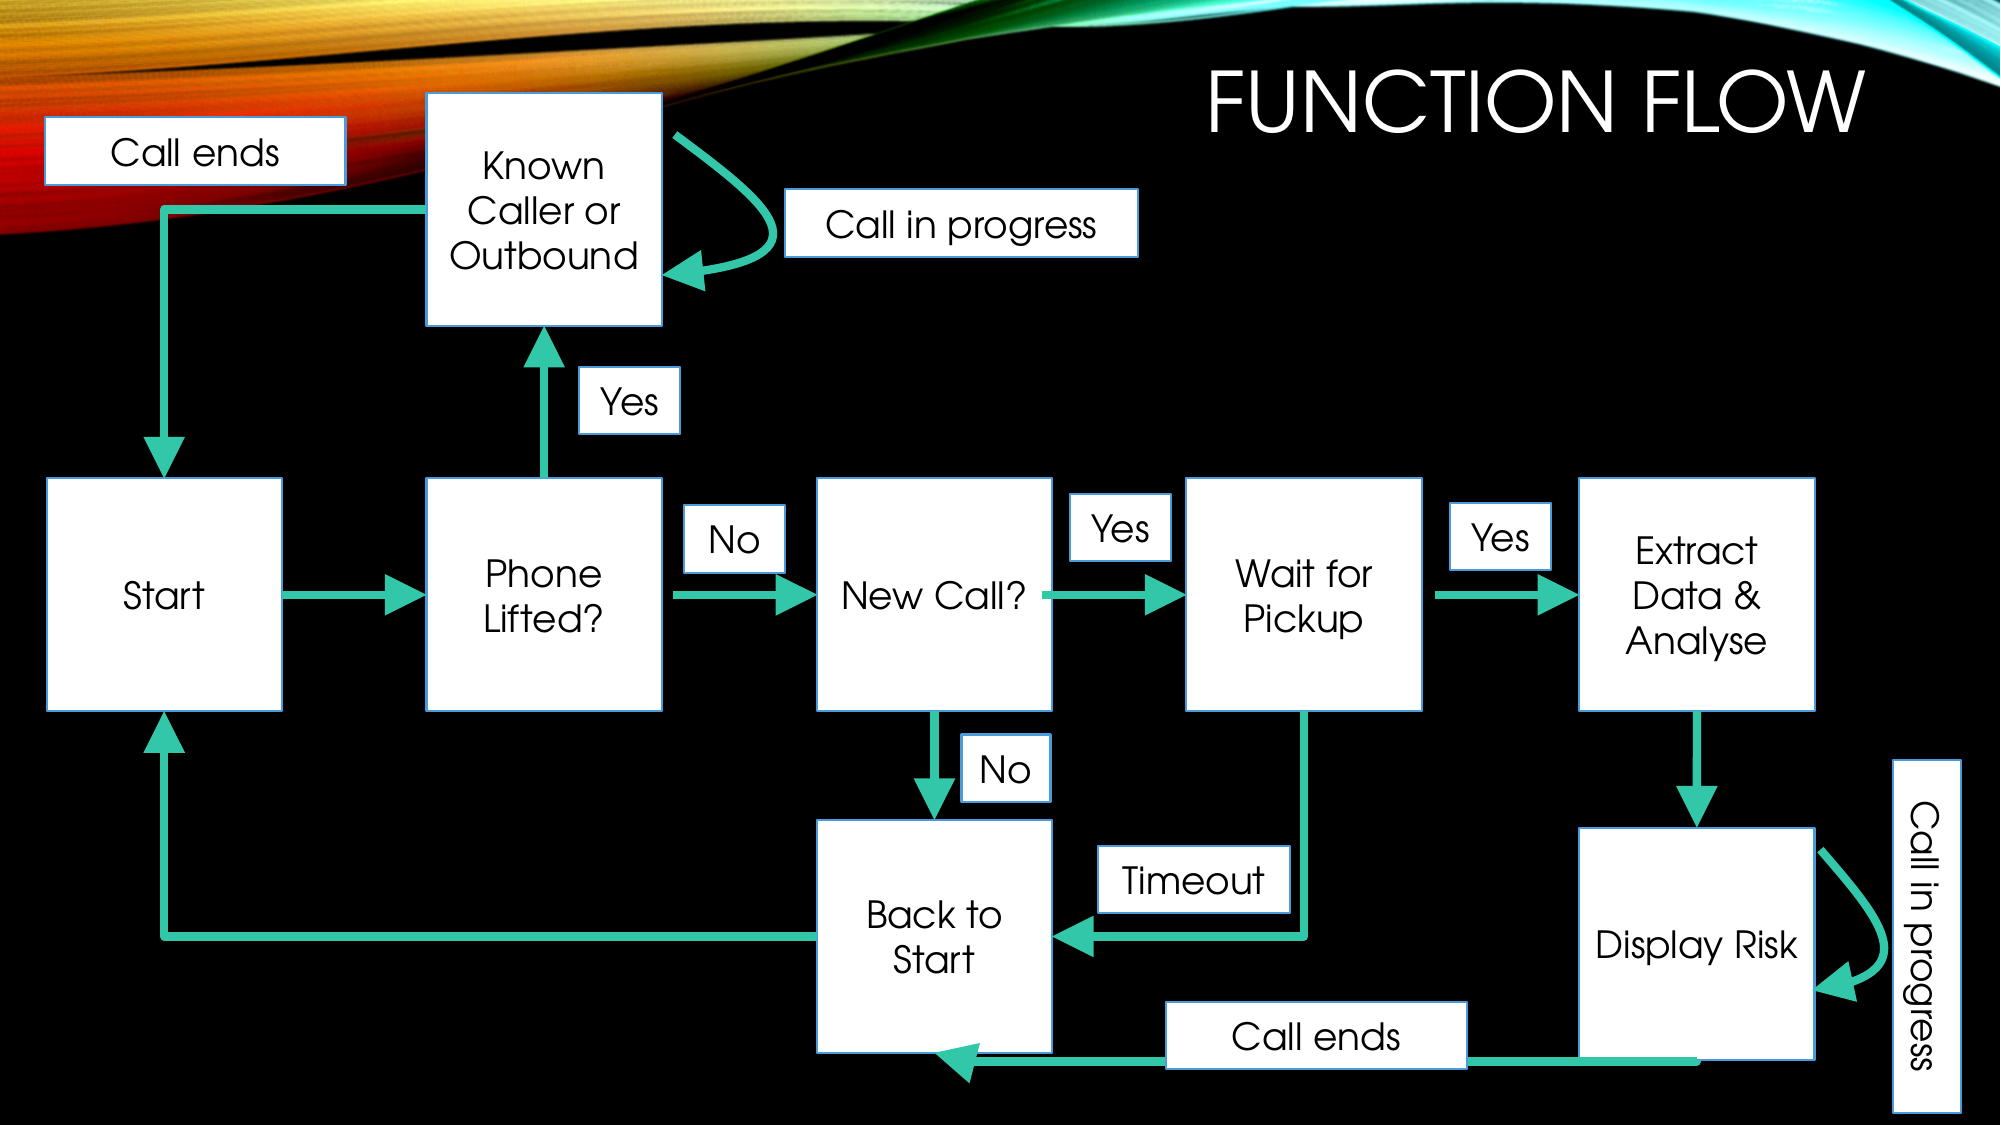

# FUNCTION FLOW
Known Caller or Outbound
Call ends

Call in progress
Yes
Extract Data & Analyse
Phone Lifted?
New Call?
Wait for Pickup
Start
Yes
Yes
No
No
Back to Start
Display Risk
Timeout

Call in progress
Call ends